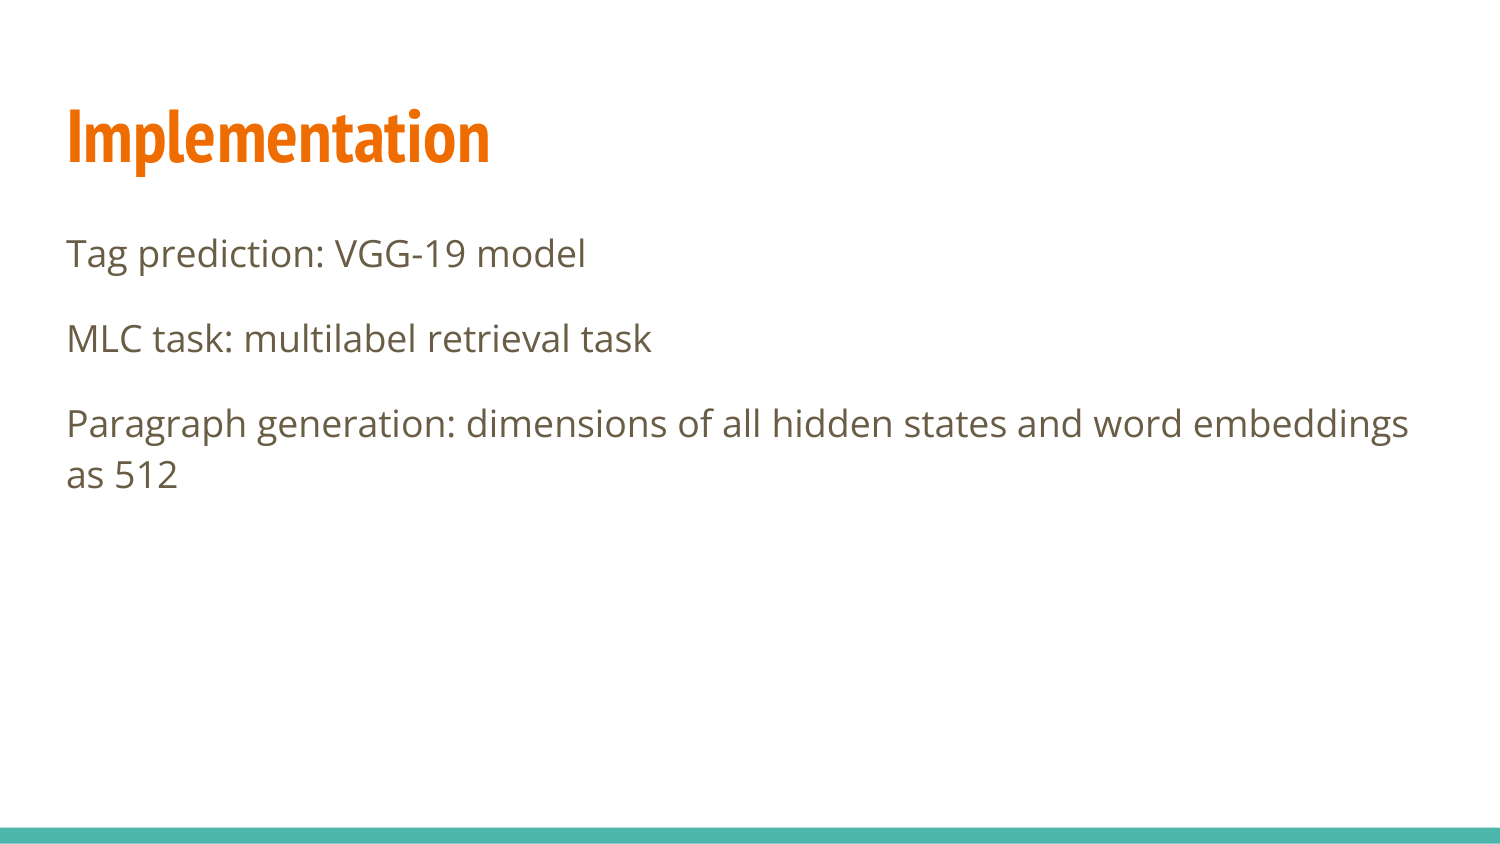

# Implementation
Tag prediction: VGG-19 model
MLC task: multilabel retrieval task
Paragraph generation: dimensions of all hidden states and word embeddings as 512